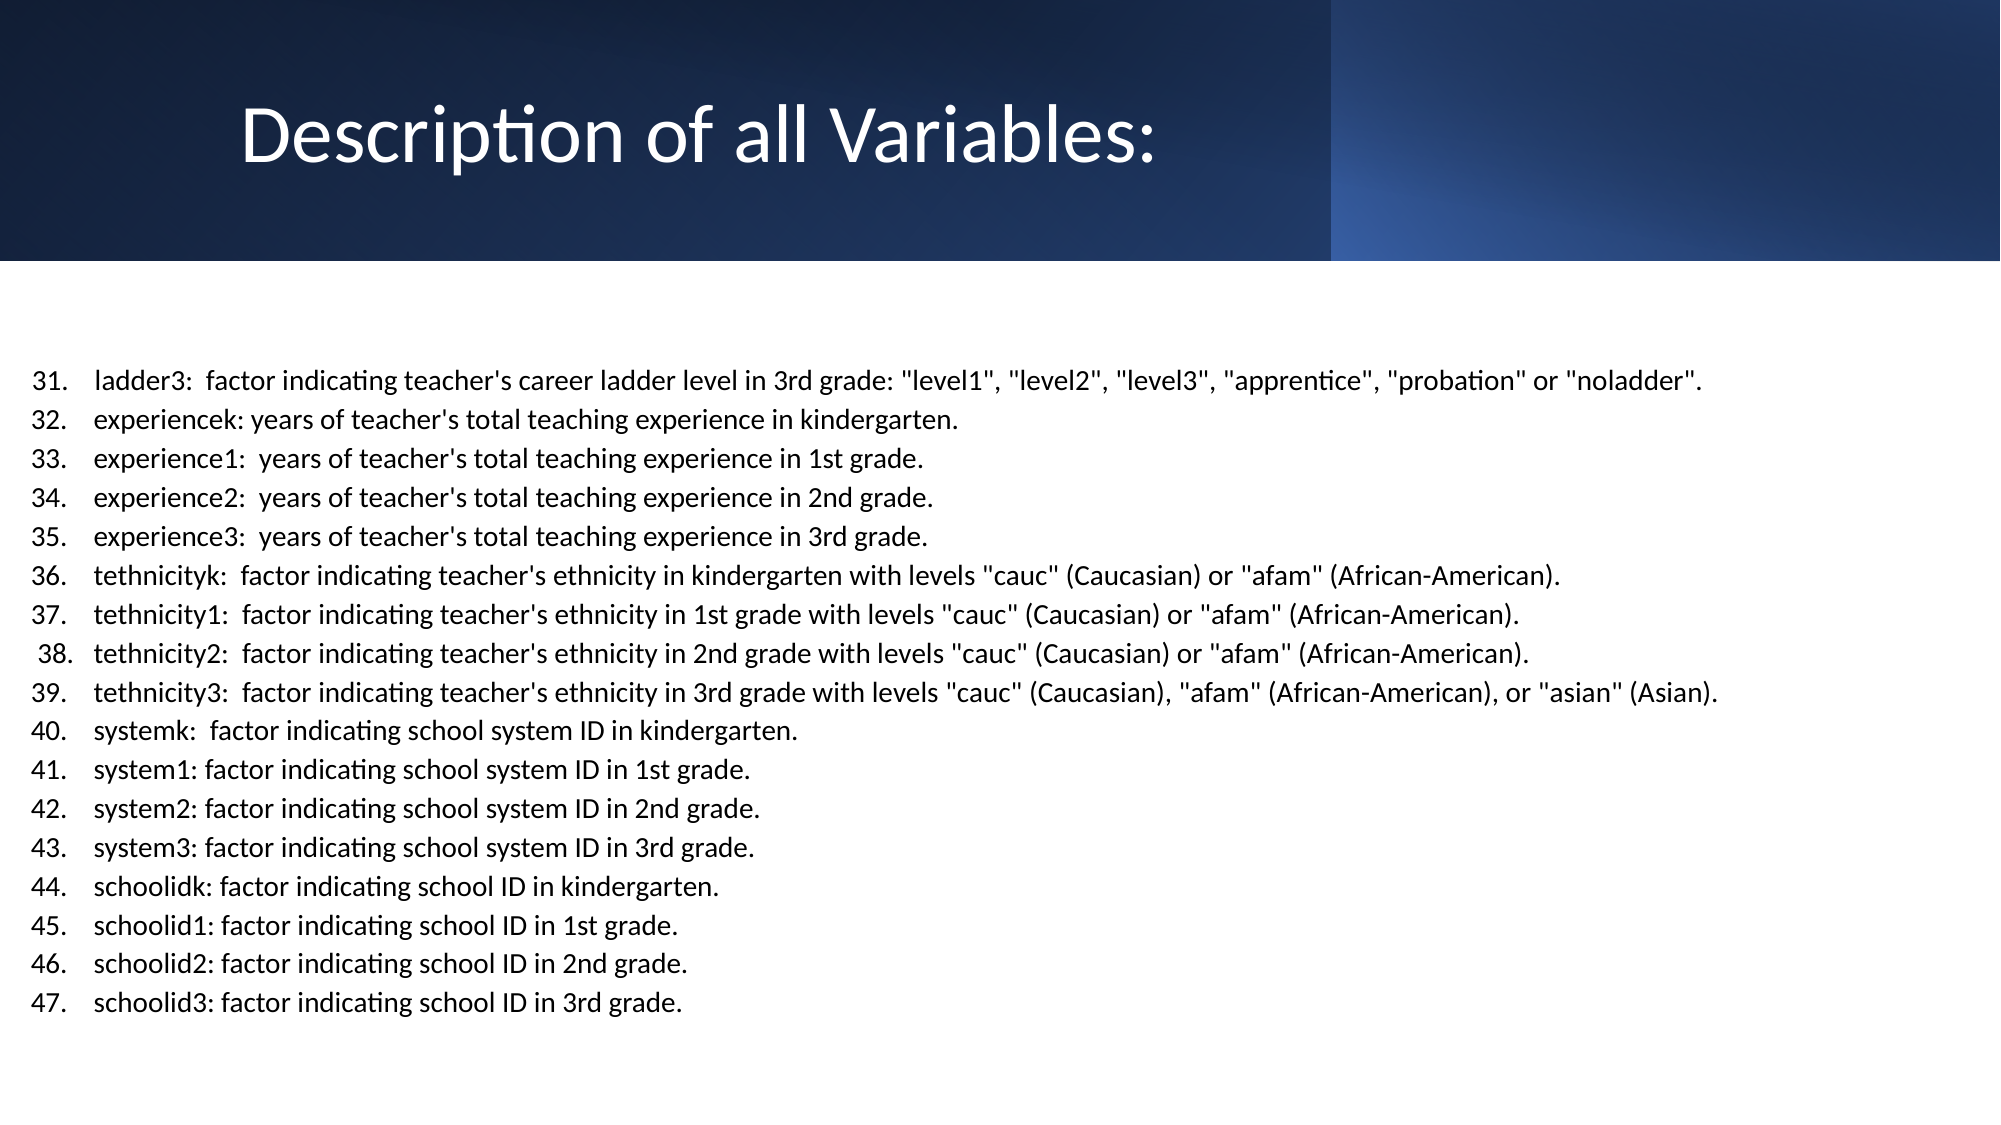

Description of all Variables:
 31.    ladder3:  factor indicating teacher's career ladder level in 3rd grade: "level1", "level2", "level3", "apprentice", "probation" or "noladder".
 32.    experiencek: years of teacher's total teaching experience in kindergarten.
 33.    experience1:  years of teacher's total teaching experience in 1st grade.
 34.    experience2:  years of teacher's total teaching experience in 2nd grade.
 35.    experience3:  years of teacher's total teaching experience in 3rd grade.
 36.    tethnicityk:  factor indicating teacher's ethnicity in kindergarten with levels "cauc" (Caucasian) or "afam" (African-American).
 37.    tethnicity1:  factor indicating teacher's ethnicity in 1st grade with levels "cauc" (Caucasian) or "afam" (African-American).
  38.   tethnicity2:  factor indicating teacher's ethnicity in 2nd grade with levels "cauc" (Caucasian) or "afam" (African-American).
 39.    tethnicity3:  factor indicating teacher's ethnicity in 3rd grade with levels "cauc" (Caucasian), "afam" (African-American), or "asian" (Asian).
 40.    systemk:  factor indicating school system ID in kindergarten.
 41.    system1: factor indicating school system ID in 1st grade.
 42.    system2: factor indicating school system ID in 2nd grade.
 43.    system3: factor indicating school system ID in 3rd grade.
 44.    schoolidk: factor indicating school ID in kindergarten.
 45.    schoolid1: factor indicating school ID in 1st grade.
 46.    schoolid2: factor indicating school ID in 2nd grade.
 47.    schoolid3: factor indicating school ID in 3rd grade.